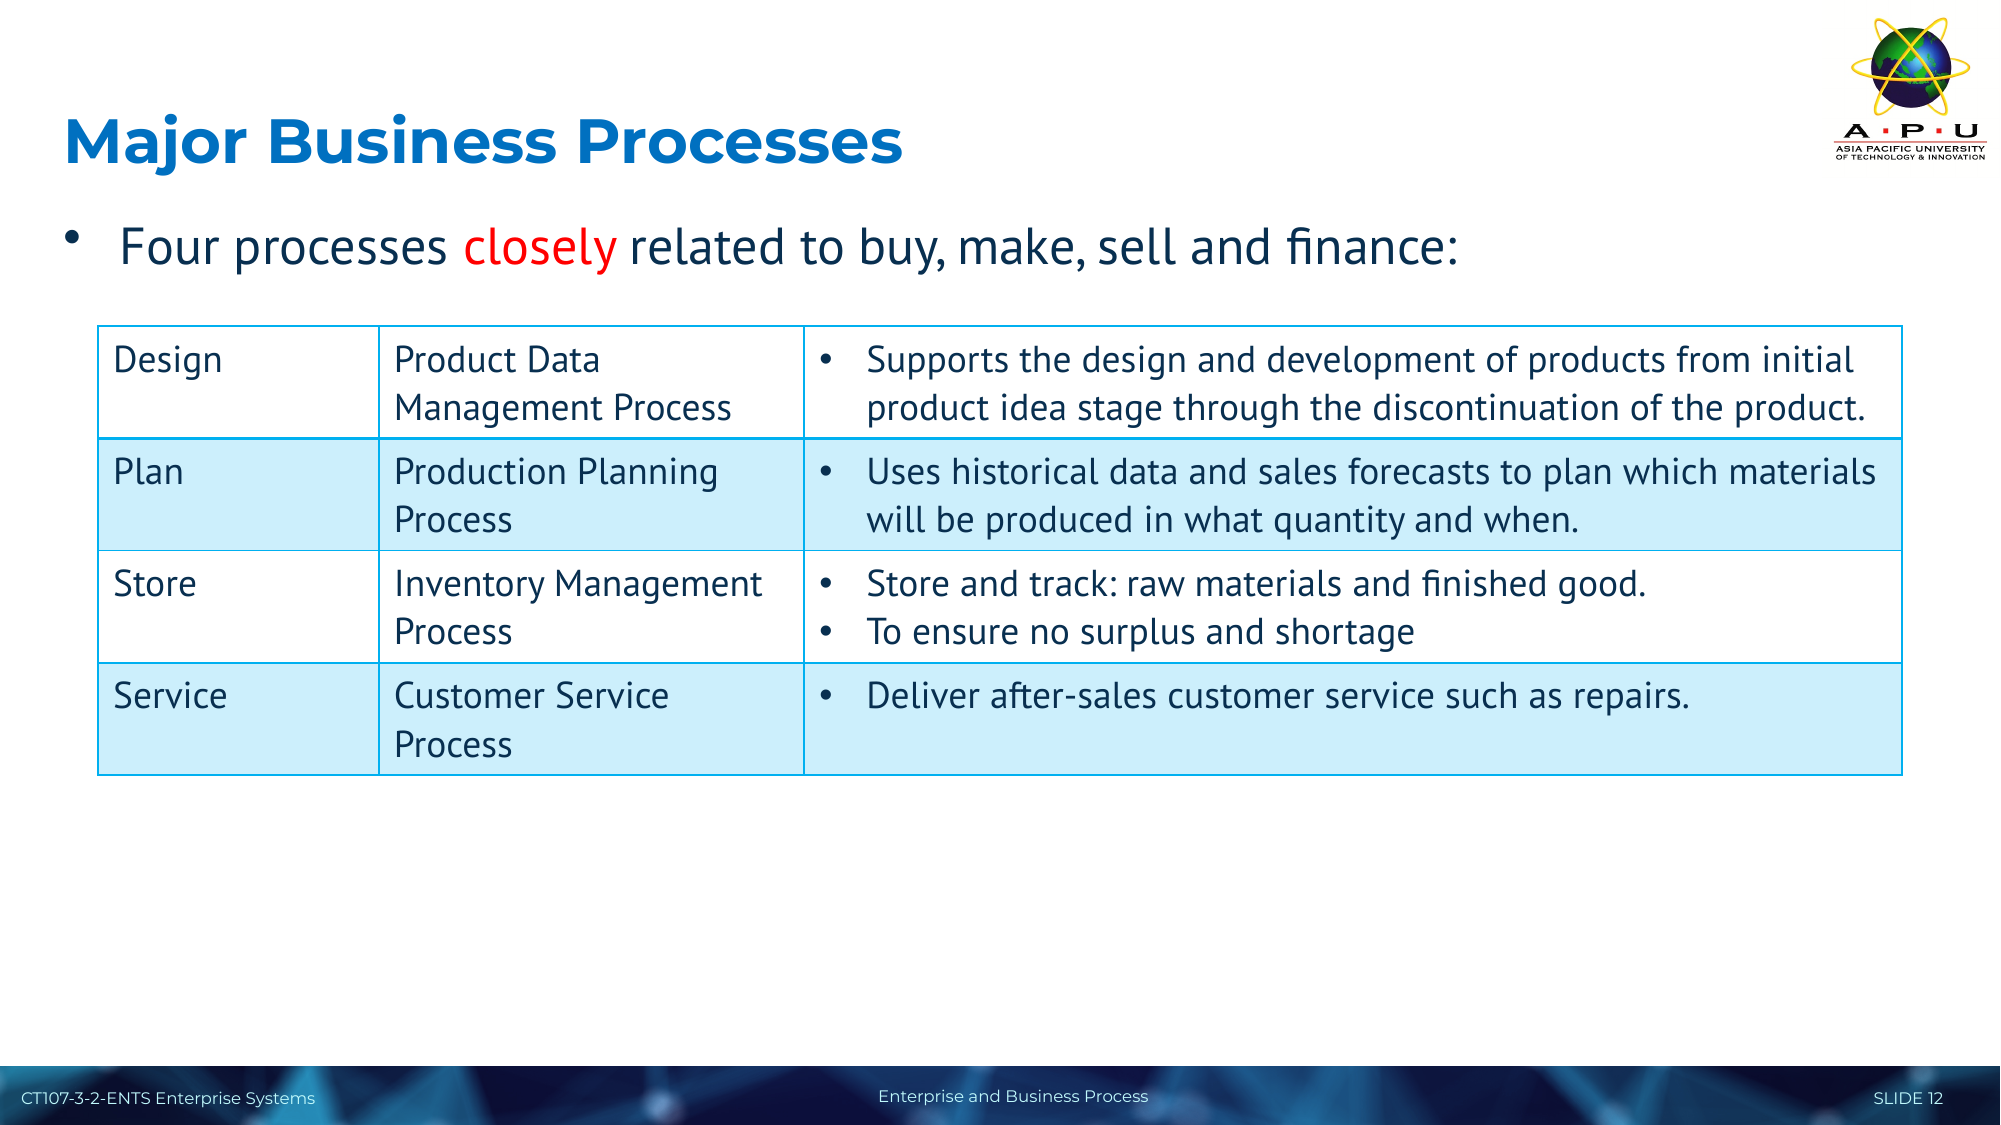

# Major Business Processes
Four processes closely related to buy, make, sell and finance:

| Design | Product Data Management Process | Supports the design and development of products from initial product idea stage through the discontinuation of the product. |
| --- | --- | --- |
| Plan | Production Planning Process | Uses historical data and sales forecasts to plan which materials will be produced in what quantity and when. |
| Store | Inventory Management Process | Store and track: raw materials and finished good. To ensure no surplus and shortage |
| Service | Customer Service Process | Deliver after-sales customer service such as repairs. |